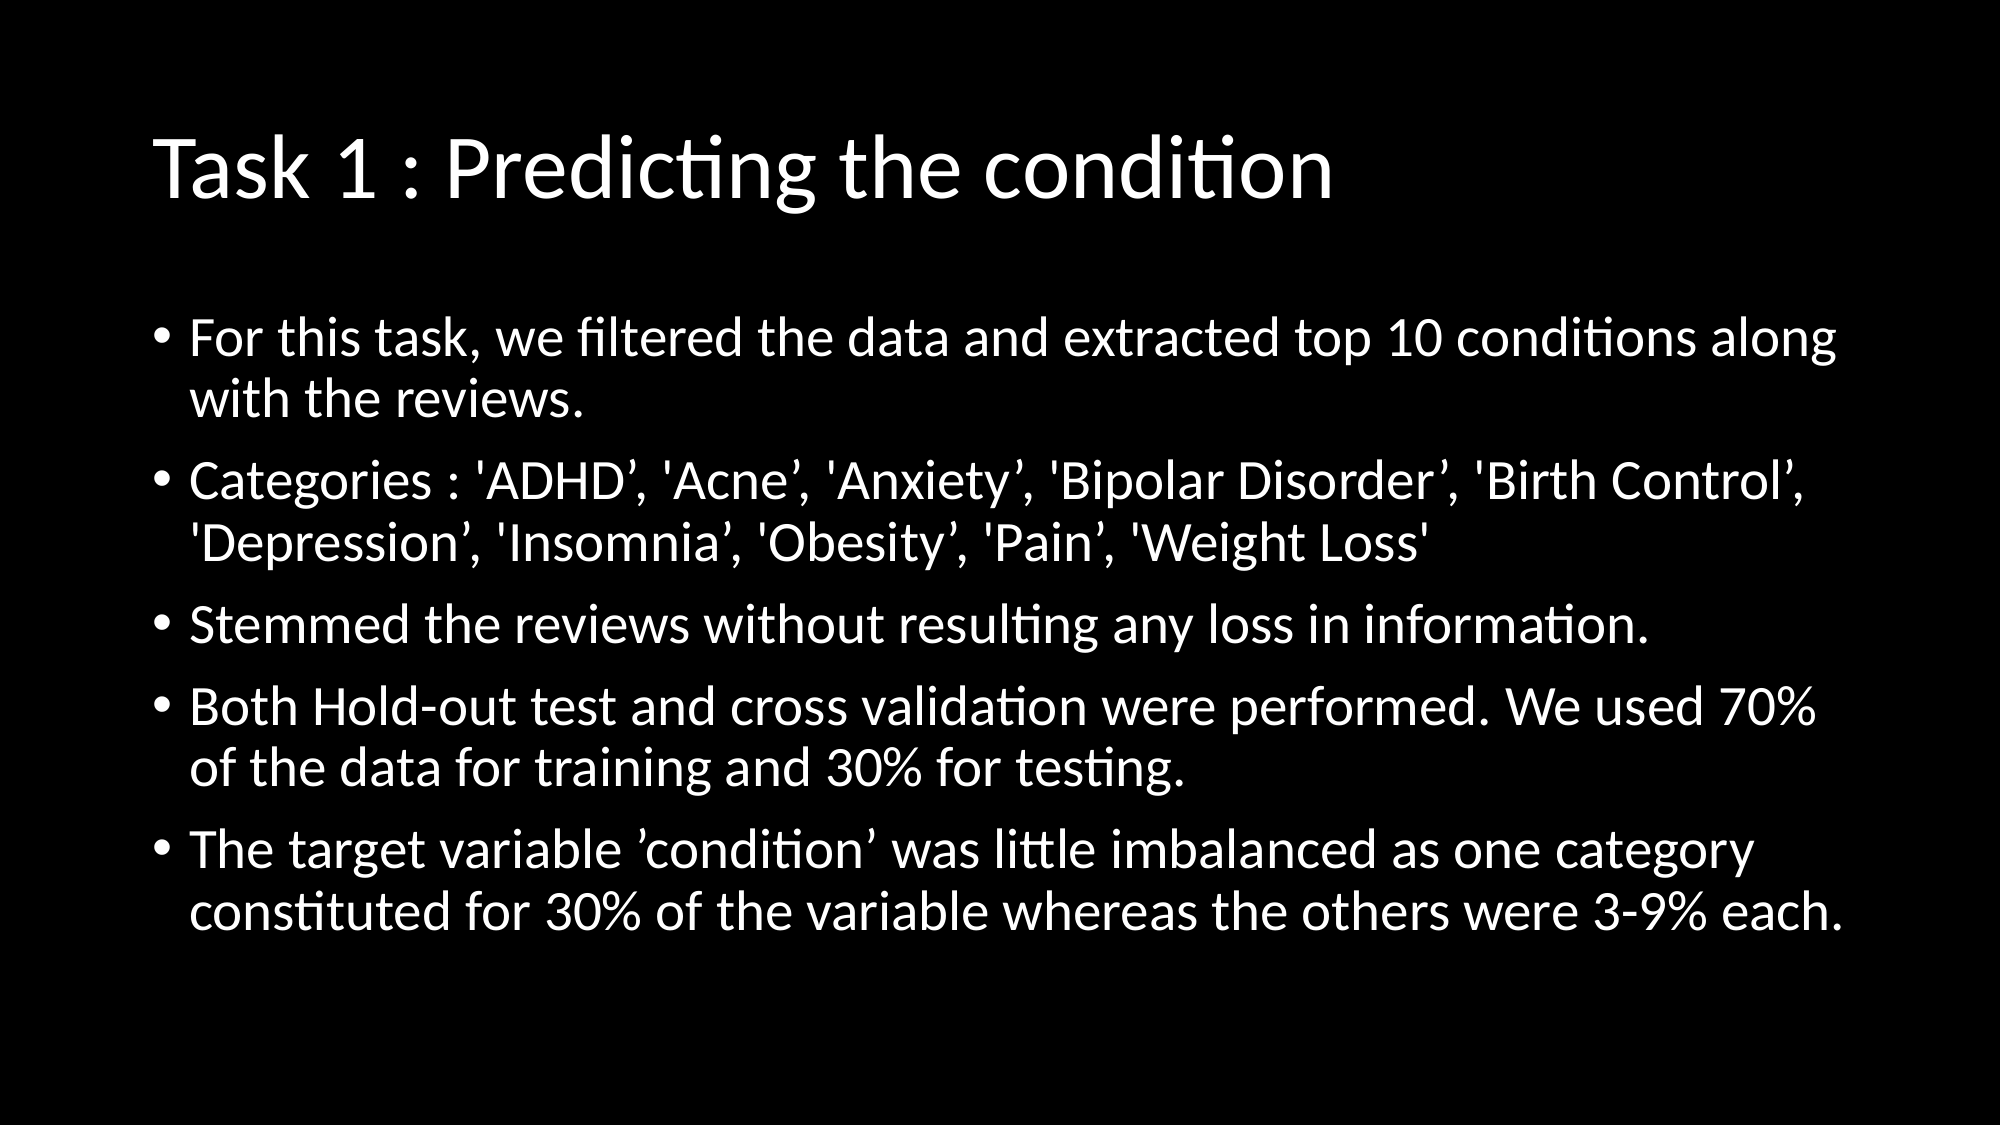

# Task 1 : Predicting the condition
For this task, we filtered the data and extracted top 10 conditions along with the reviews.
Categories : 'ADHD’, 'Acne’, 'Anxiety’, 'Bipolar Disorder’, 'Birth Control’, 'Depression’, 'Insomnia’, 'Obesity’, 'Pain’, 'Weight Loss'
Stemmed the reviews without resulting any loss in information.
Both Hold-out test and cross validation were performed. We used 70%  of the data for training and 30% for testing.
The target variable ’condition’ was little imbalanced as one category constituted for 30% of the variable whereas the others were 3-9% each.